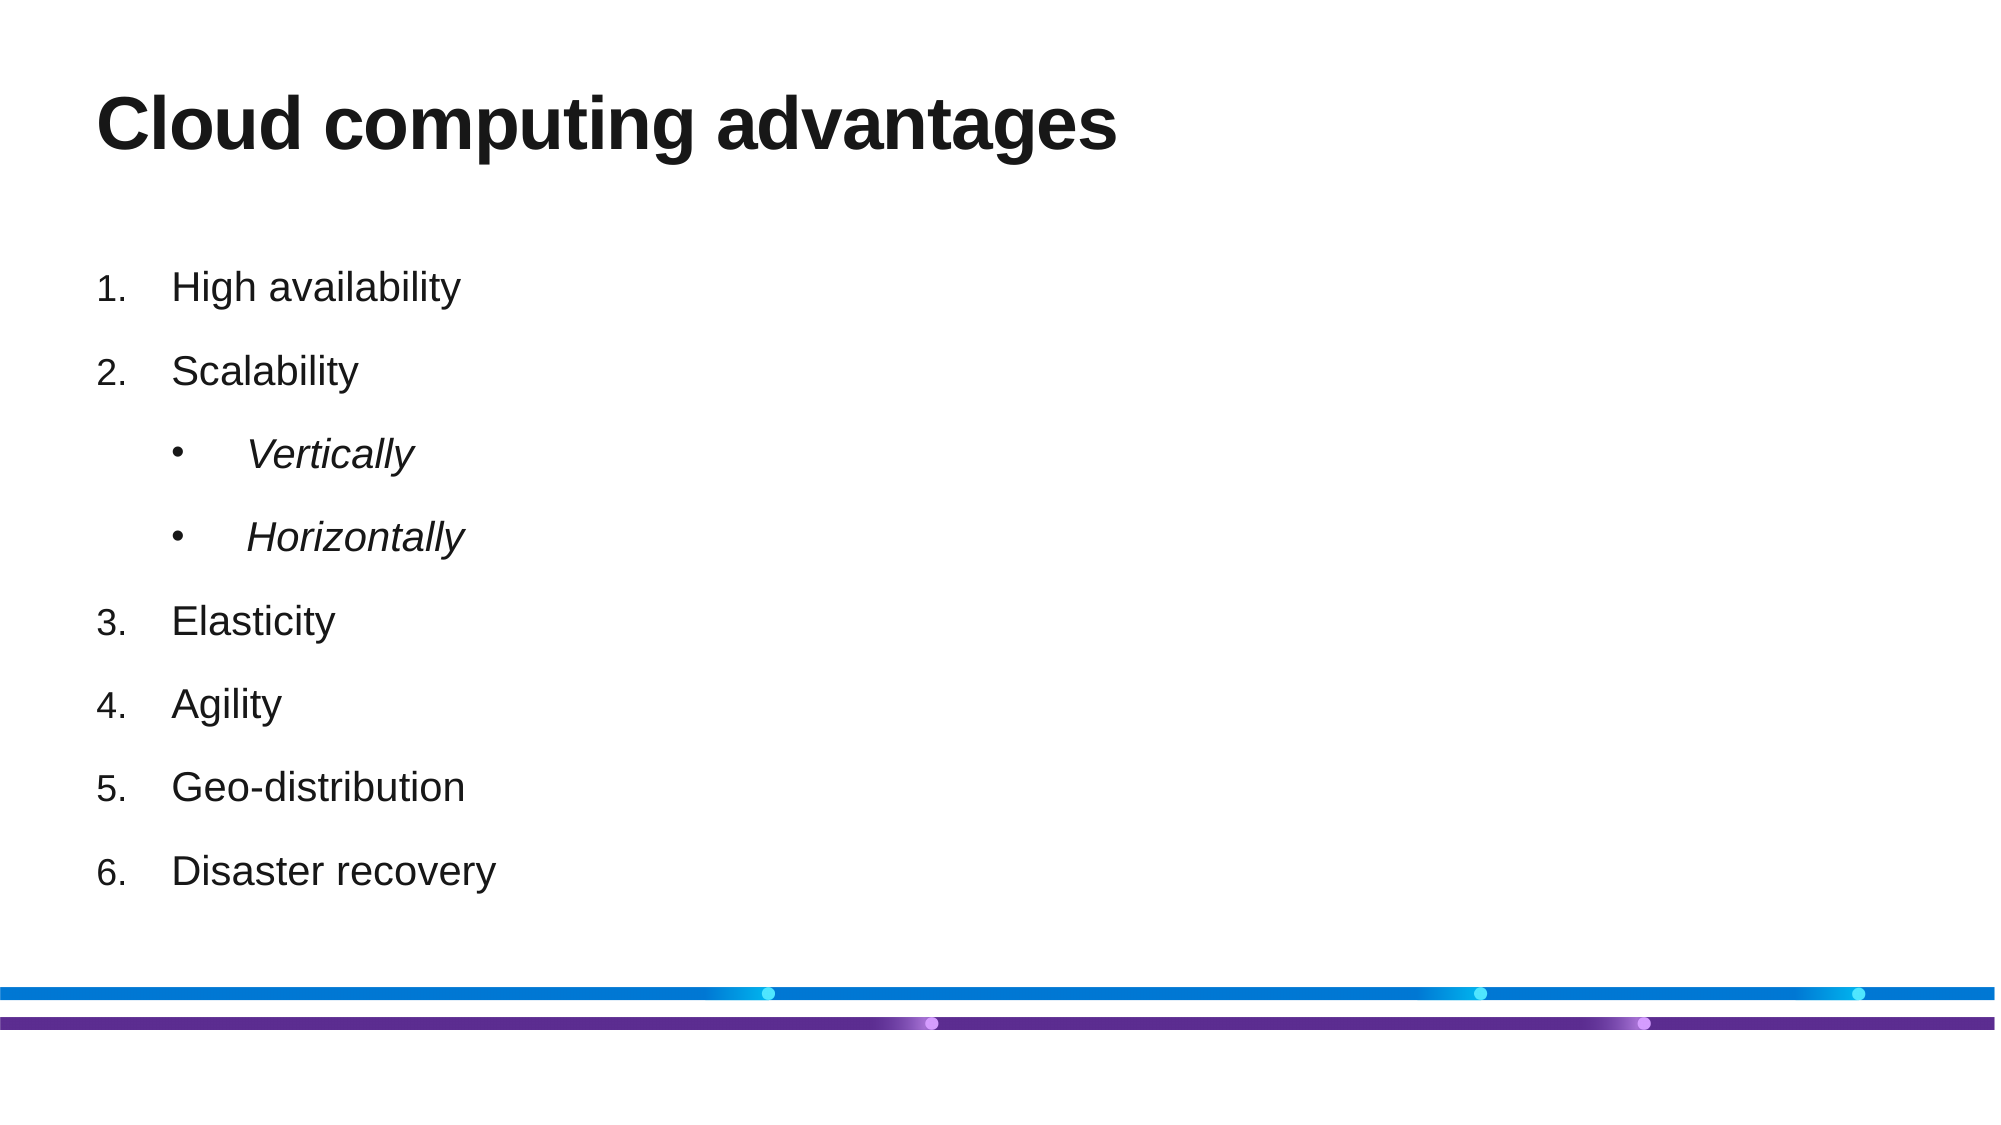

# Cloud computing advantages
High availability
Scalability
Vertically
Horizontally
Elasticity
Agility
Geo-distribution
Disaster recovery